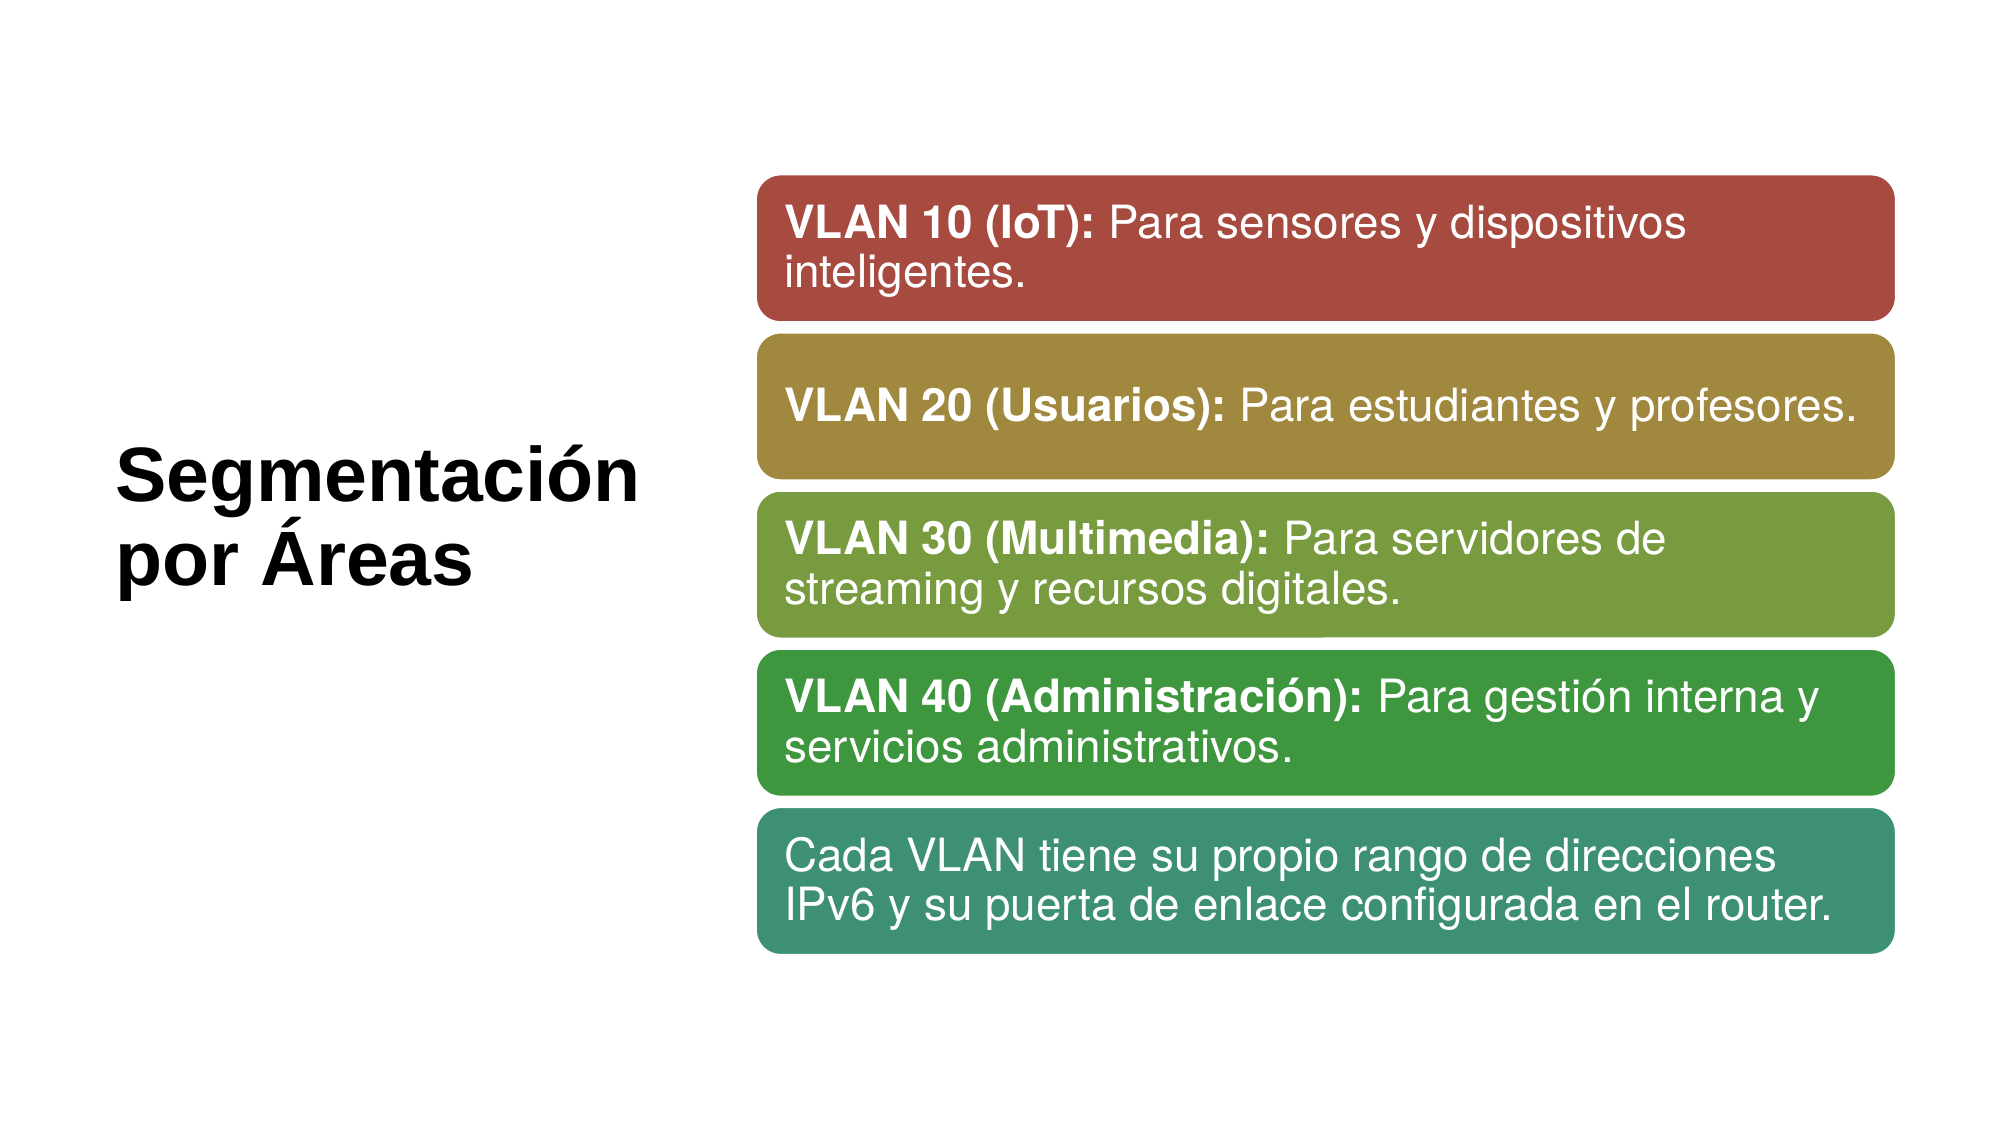

# Segmentación por Áreas
VLAN 10 (IoT): Para sensores y dispositivos inteligentes.
VLAN 20 (Usuarios): Para estudiantes y profesores.
VLAN 30 (Multimedia): Para servidores de streaming y recursos digitales.
VLAN 40 (Administración): Para gestión interna y servicios administrativos.
Cada VLAN tiene su propio rango de direcciones IPv6 y su puerta de enlace configurada en el router.